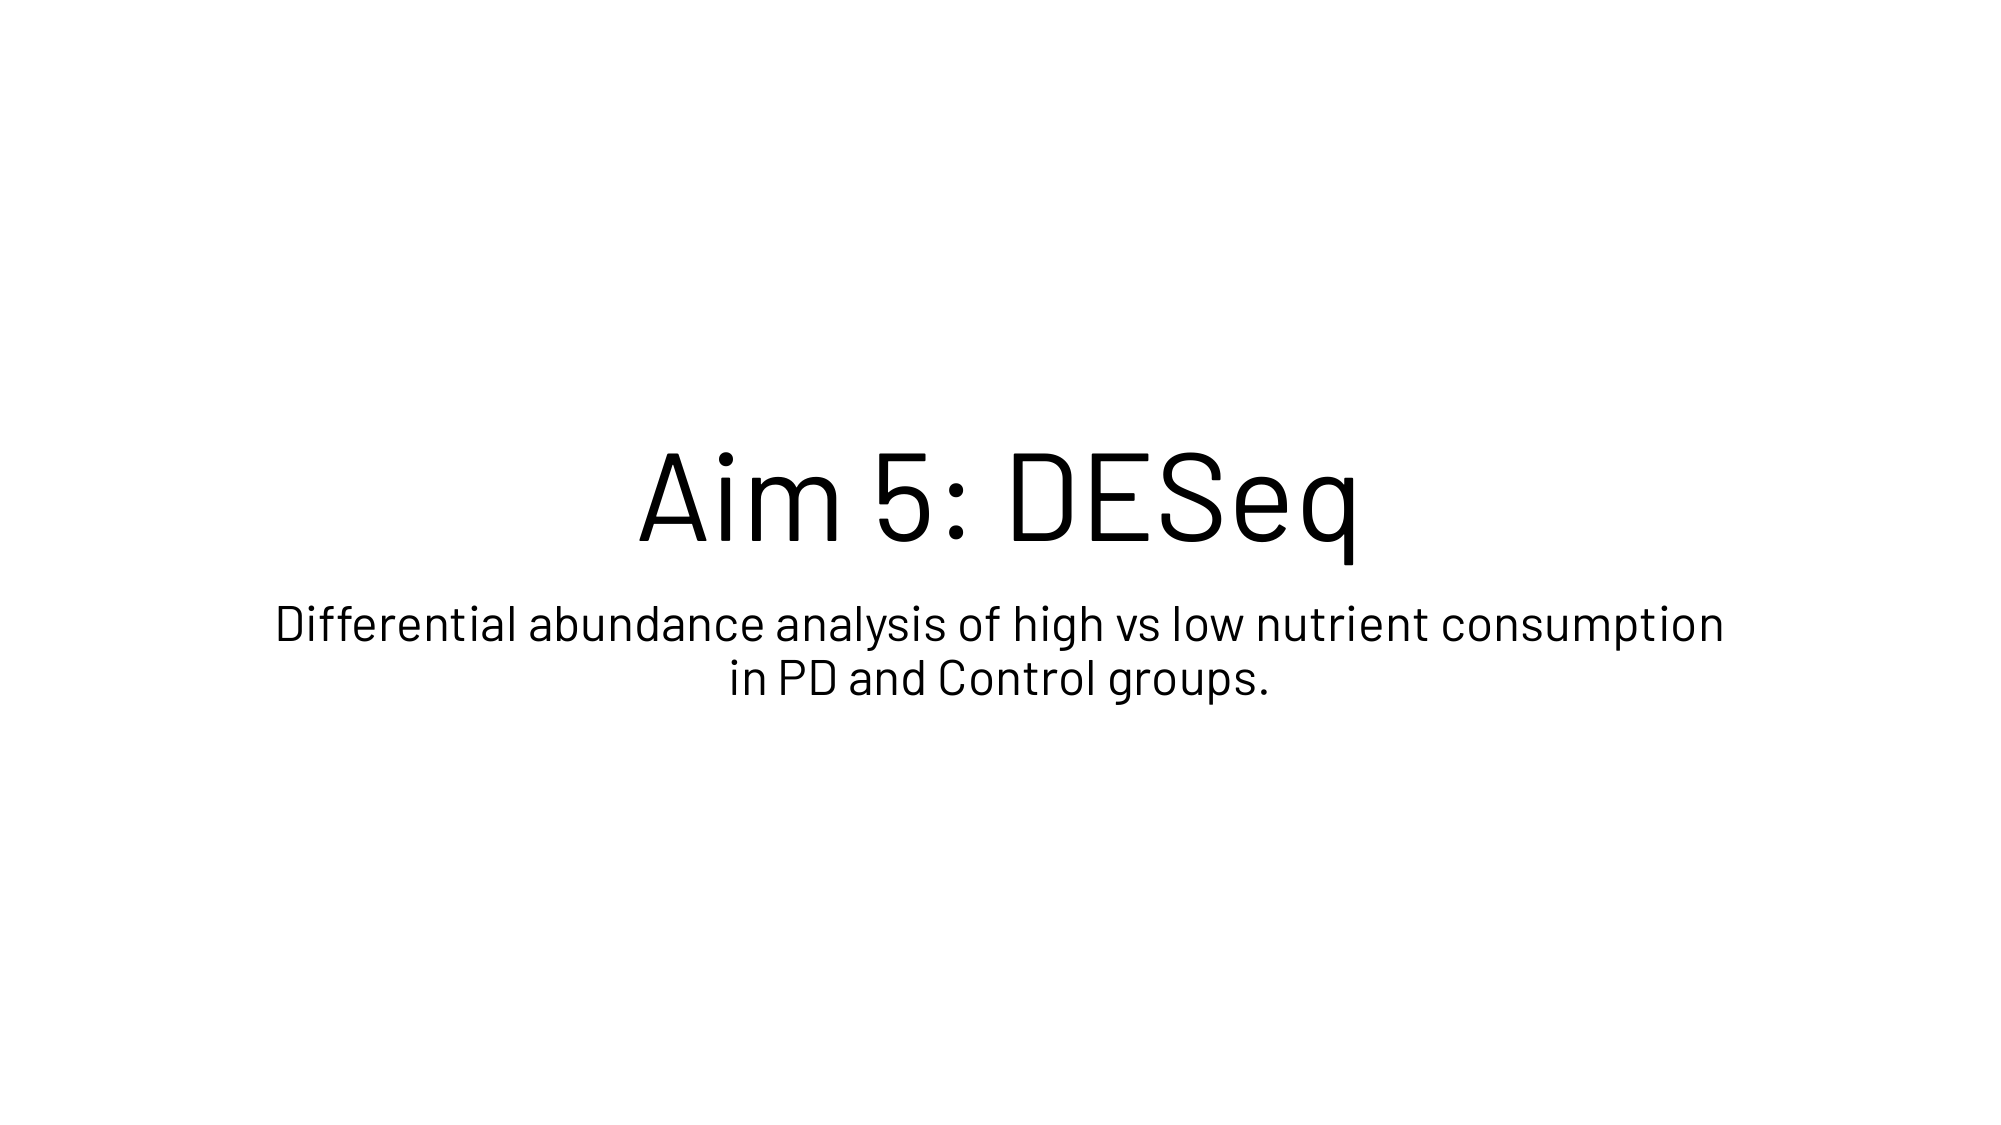

# Aim 5: DESeq
Differential abundance analysis of high vs low nutrient consumption in PD and Control groups.